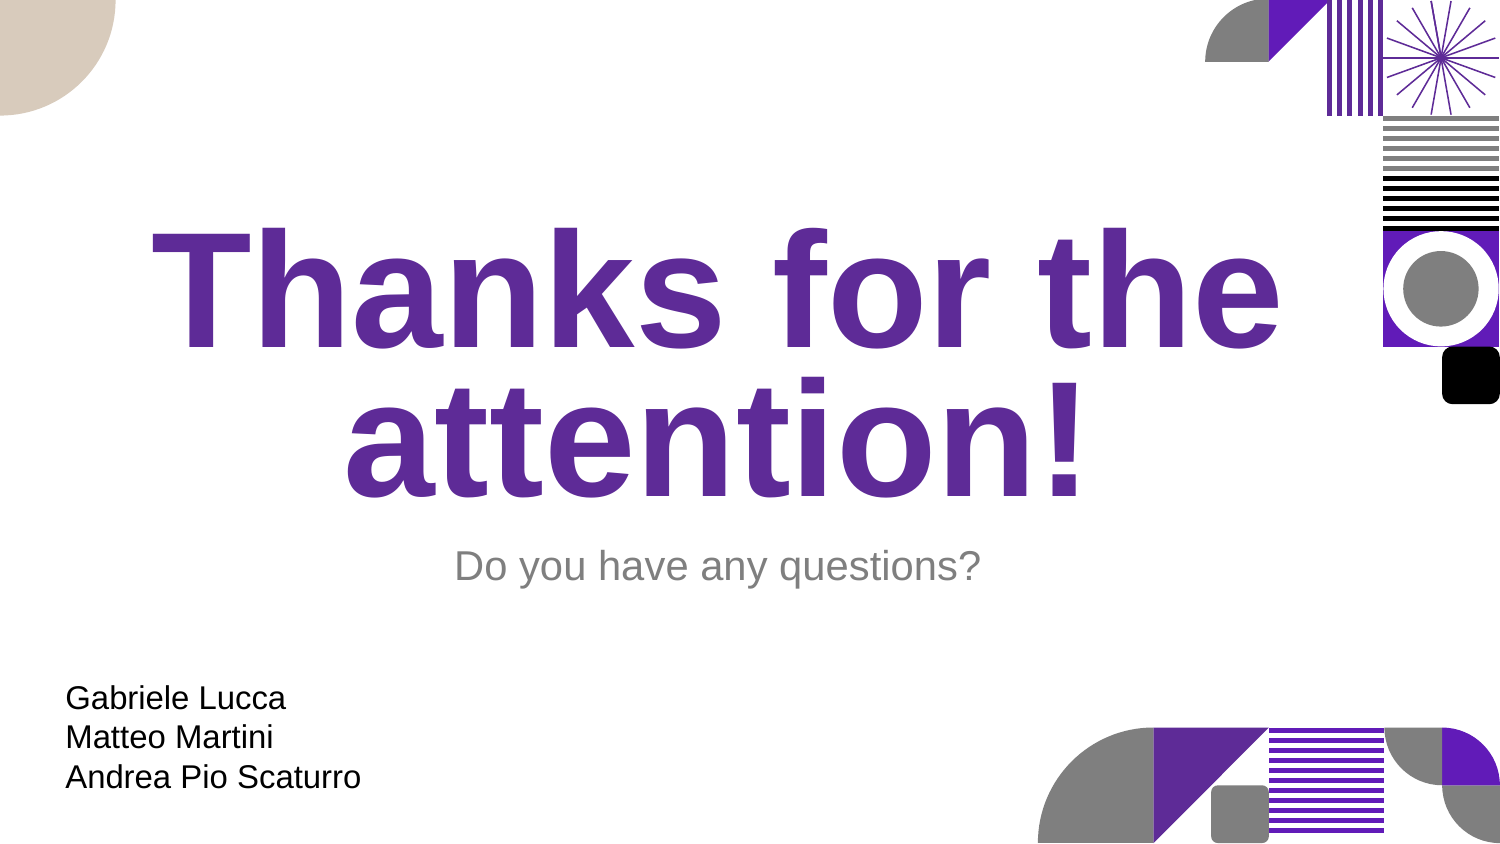

# Thanks for the attention!
Do you have any questions?
Gabriele Lucca
Matteo Martini
Andrea Pio Scaturro